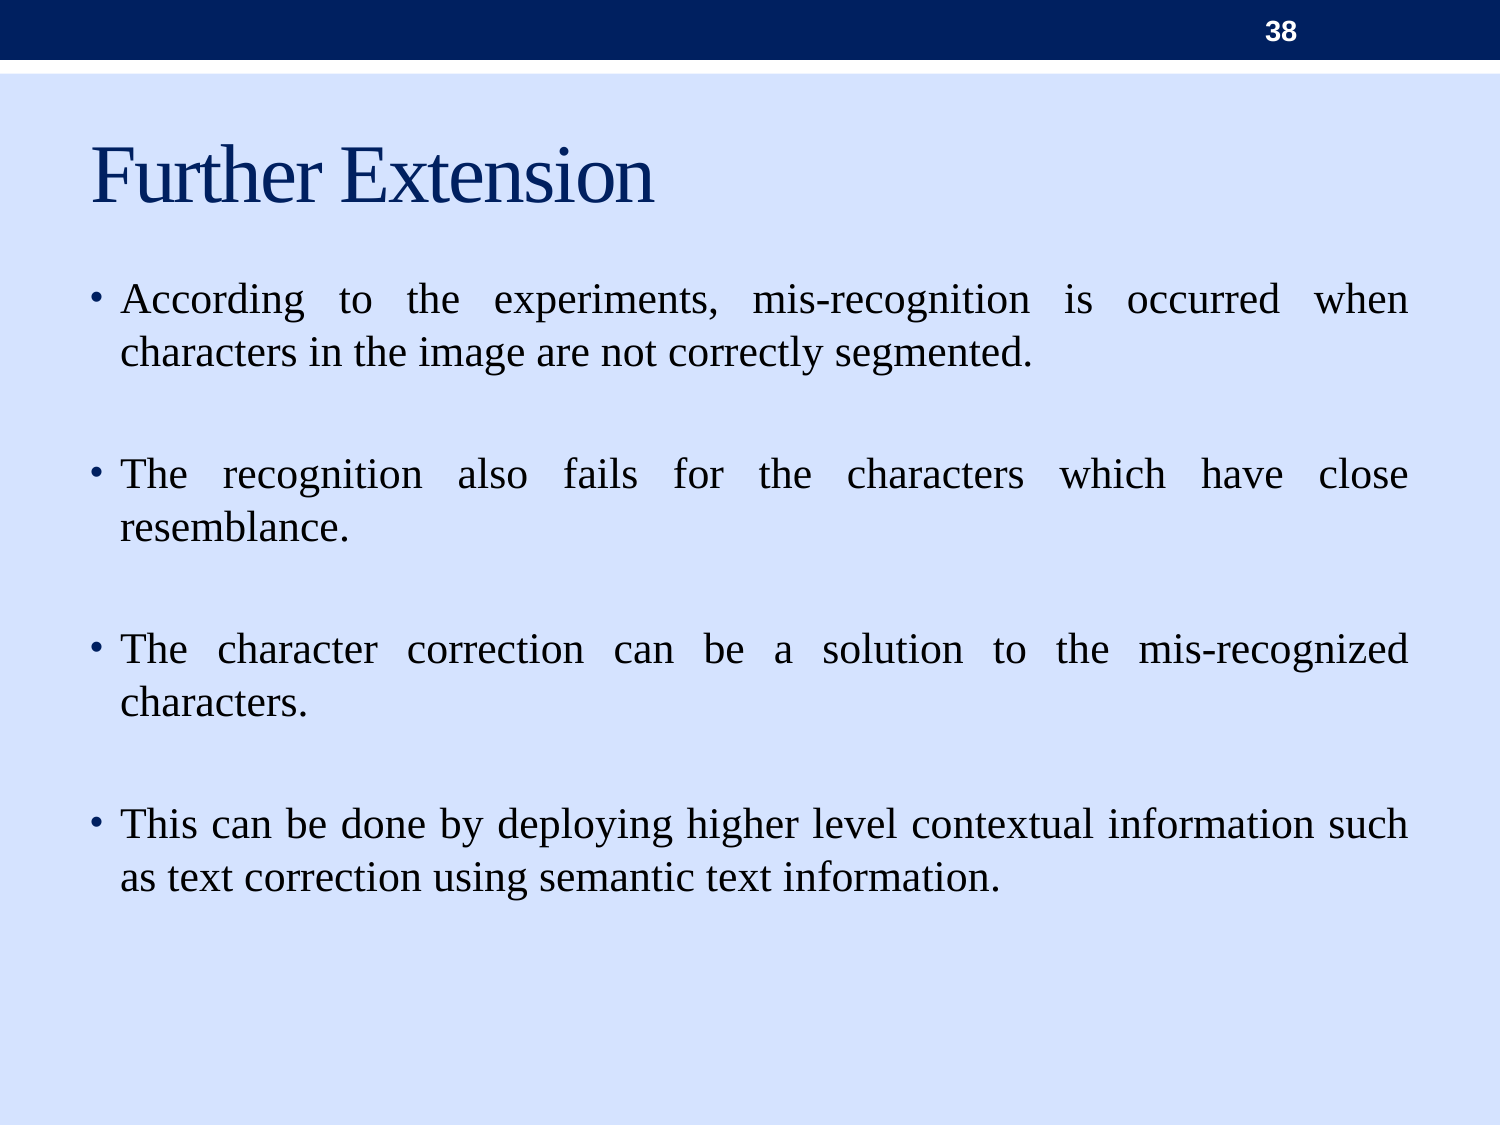

38
# Further Extension
According to the experiments, mis-recognition is occurred when characters in the image are not correctly segmented.

The recognition also fails for the characters which have close resemblance.

The character correction can be a solution to the mis-recognized characters.

This can be done by deploying higher level contextual information such as text correction using semantic text information.